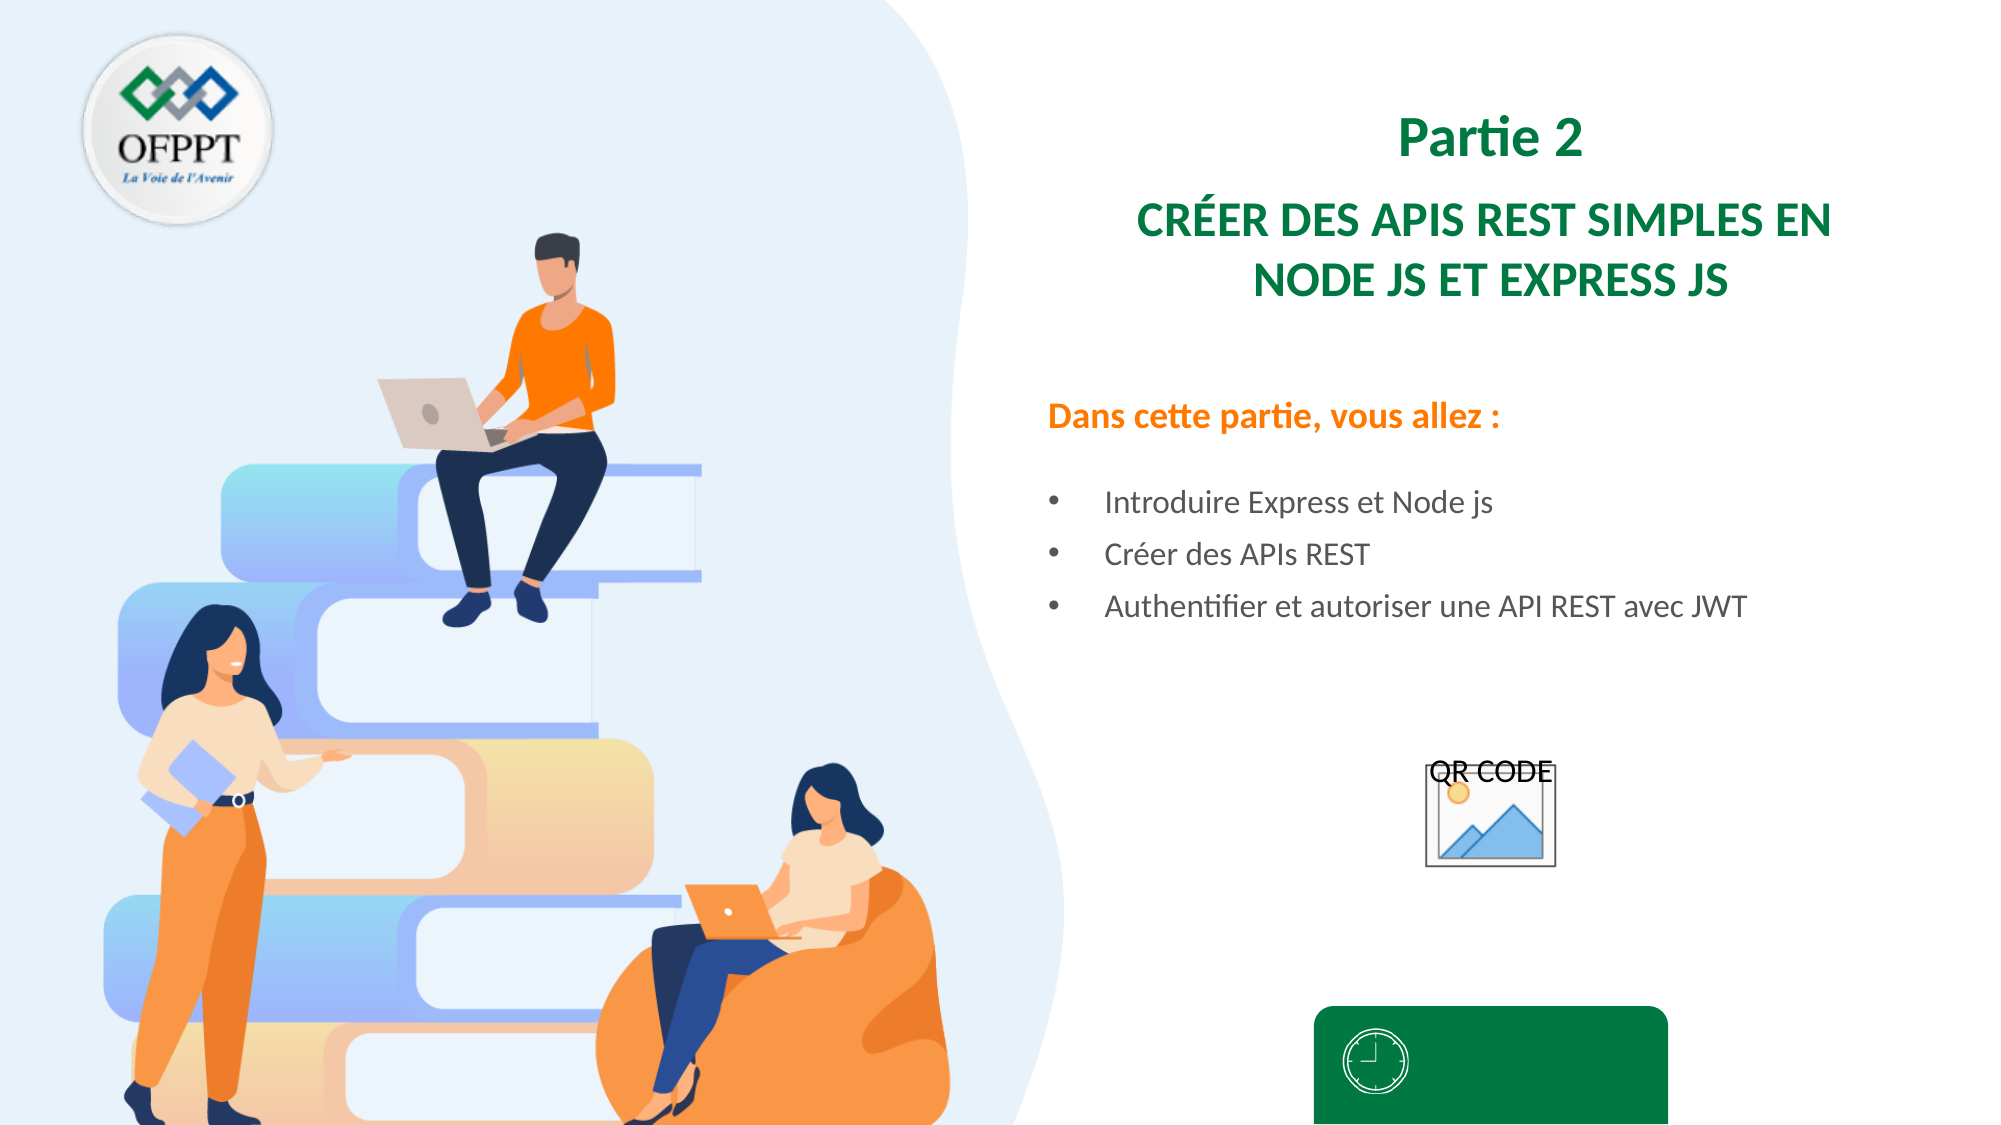

Partie 2
CRÉER DES APIS REST SIMPLES EN
NODE JS ET EXPRESS JS
Introduire Express et Node js
Créer des APIs REST
Authentifier et autoriser une API REST avec JWT